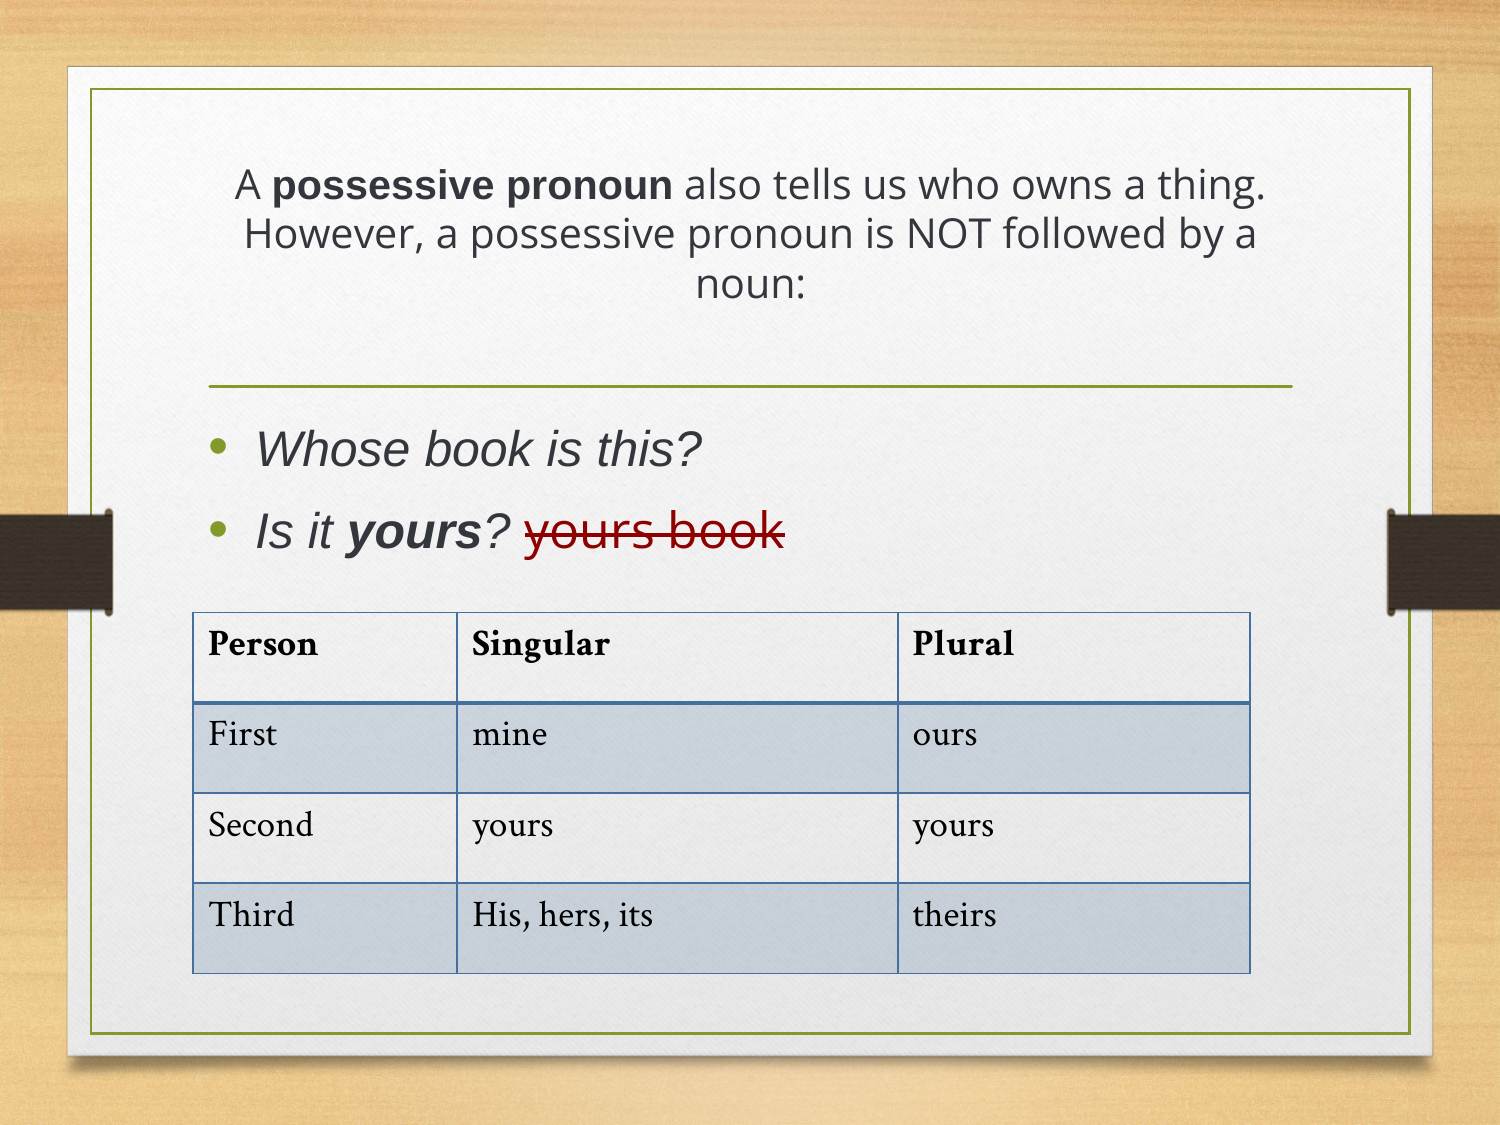

# A possessive pronoun also tells us who owns a thing. However, a possessive pronoun is NOT followed by a noun:
Whose book is this?
Is it yours? yours book
| Person | Singular | Plural |
| --- | --- | --- |
| First | mine | ours |
| Second | yours | yours |
| Third | His, hers, its | theirs |